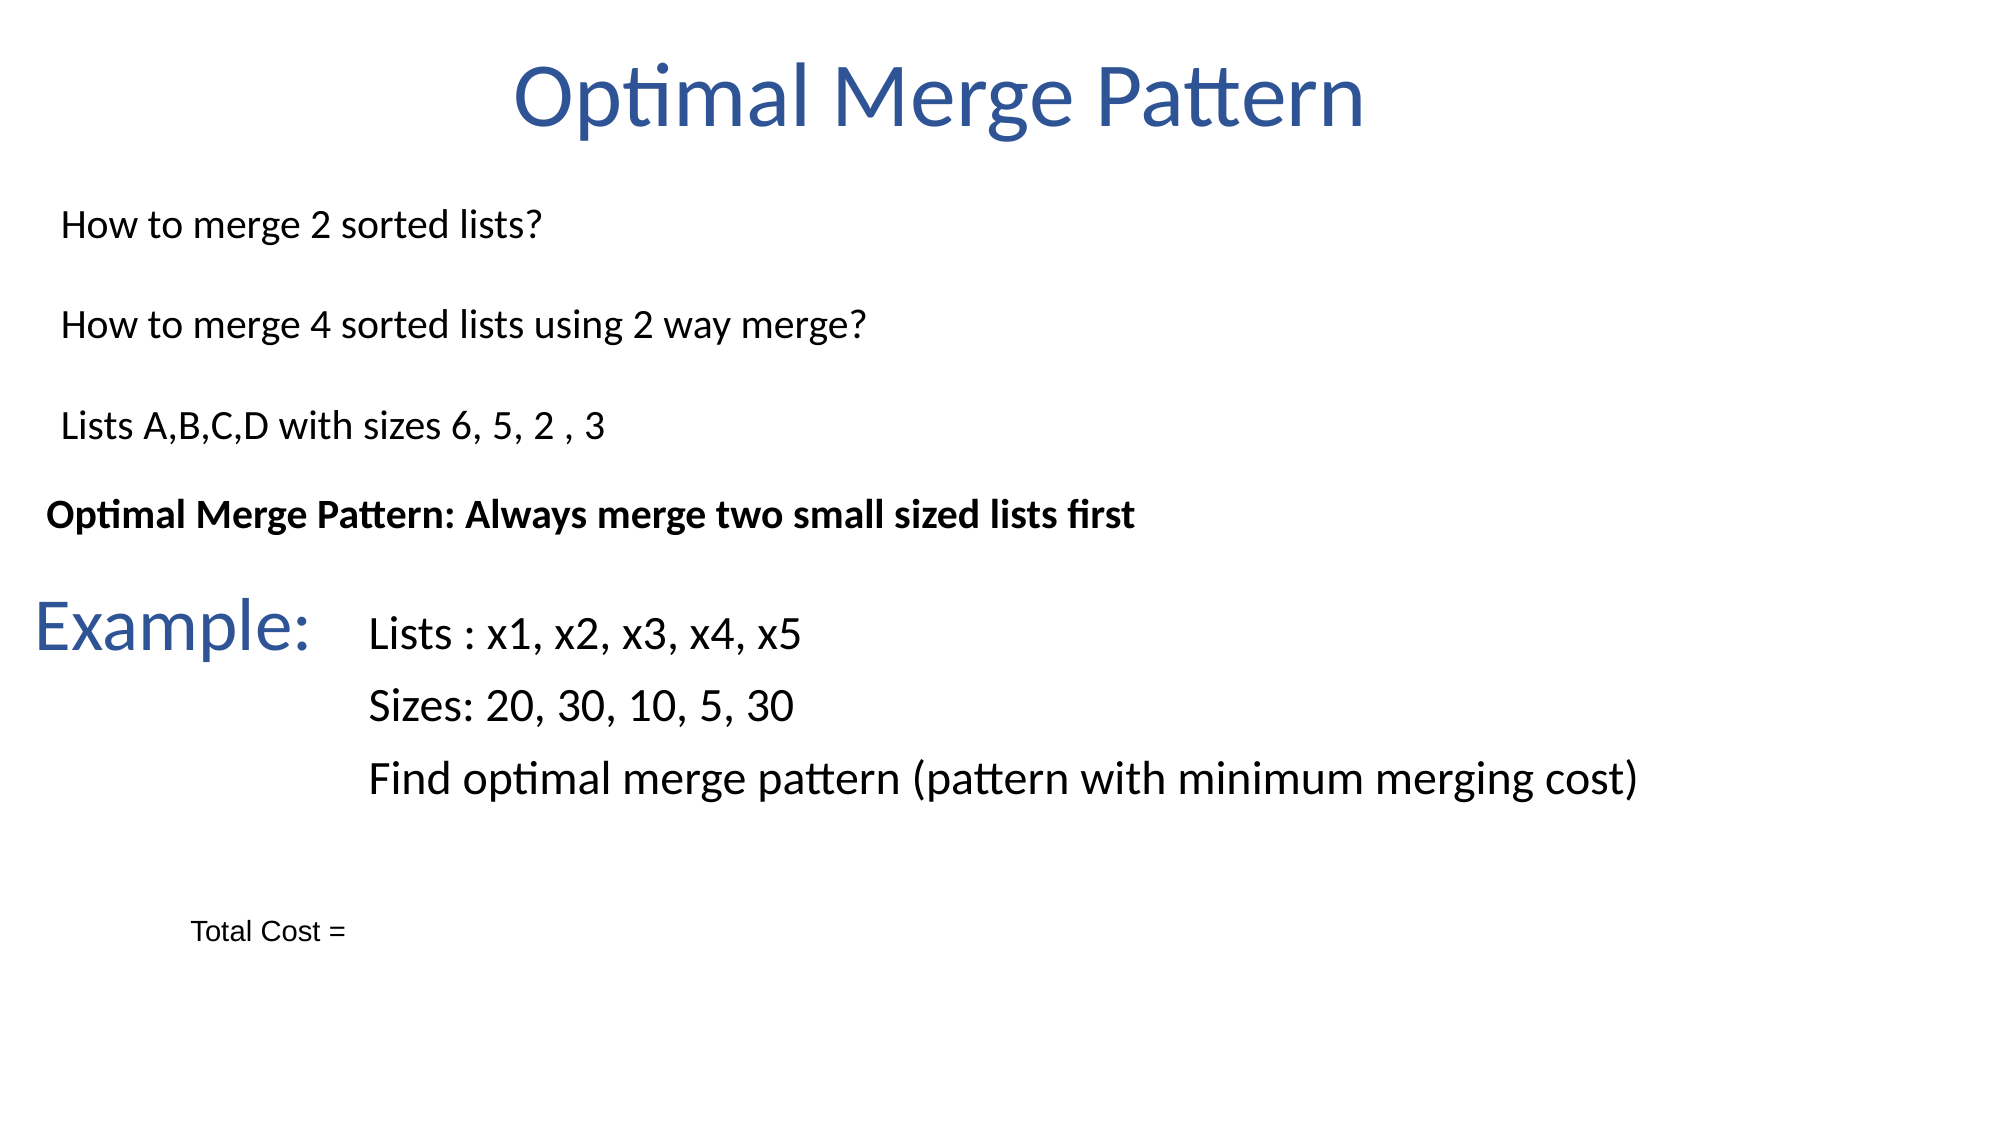

# Optimal Merge Pattern
How to merge 2 sorted lists?

How to merge 4 sorted lists using 2 way merge?

Lists A,B,C,D with sizes 6, 5, 2 , 3
Optimal Merge Pattern: Always merge two small sized lists first
Example:
Lists : x1, x2, x3, x4, x5
Sizes: 20, 30, 10, 5, 30
Find optimal merge pattern (pattern with minimum merging cost)
Total Cost =